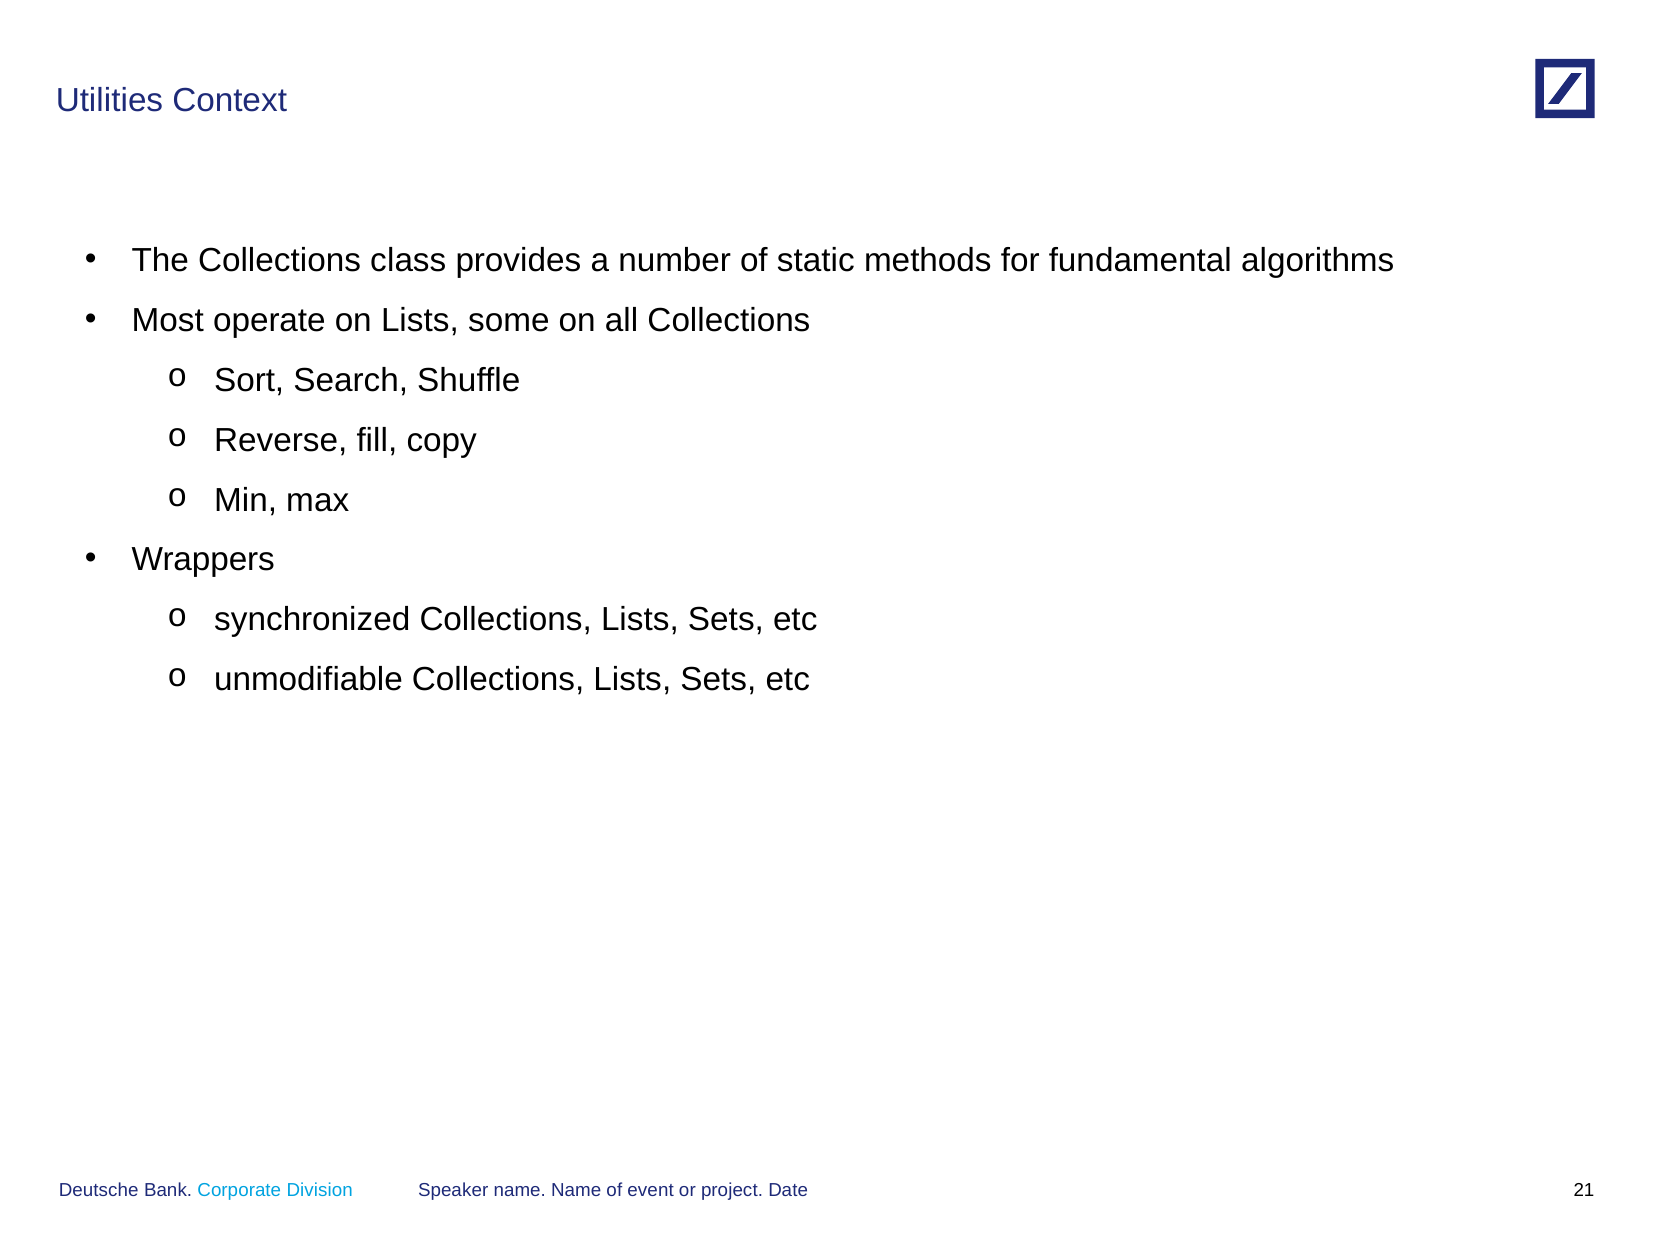

# Utilities Context
The Collections class provides a number of static methods for fundamental algorithms
Most operate on Lists, some on all Collections
Sort, Search, Shuffle
Reverse, fill, copy
Min, max
Wrappers
synchronized Collections, Lists, Sets, etc
unmodifiable Collections, Lists, Sets, etc

Speaker name. Name of event or project. Date
21